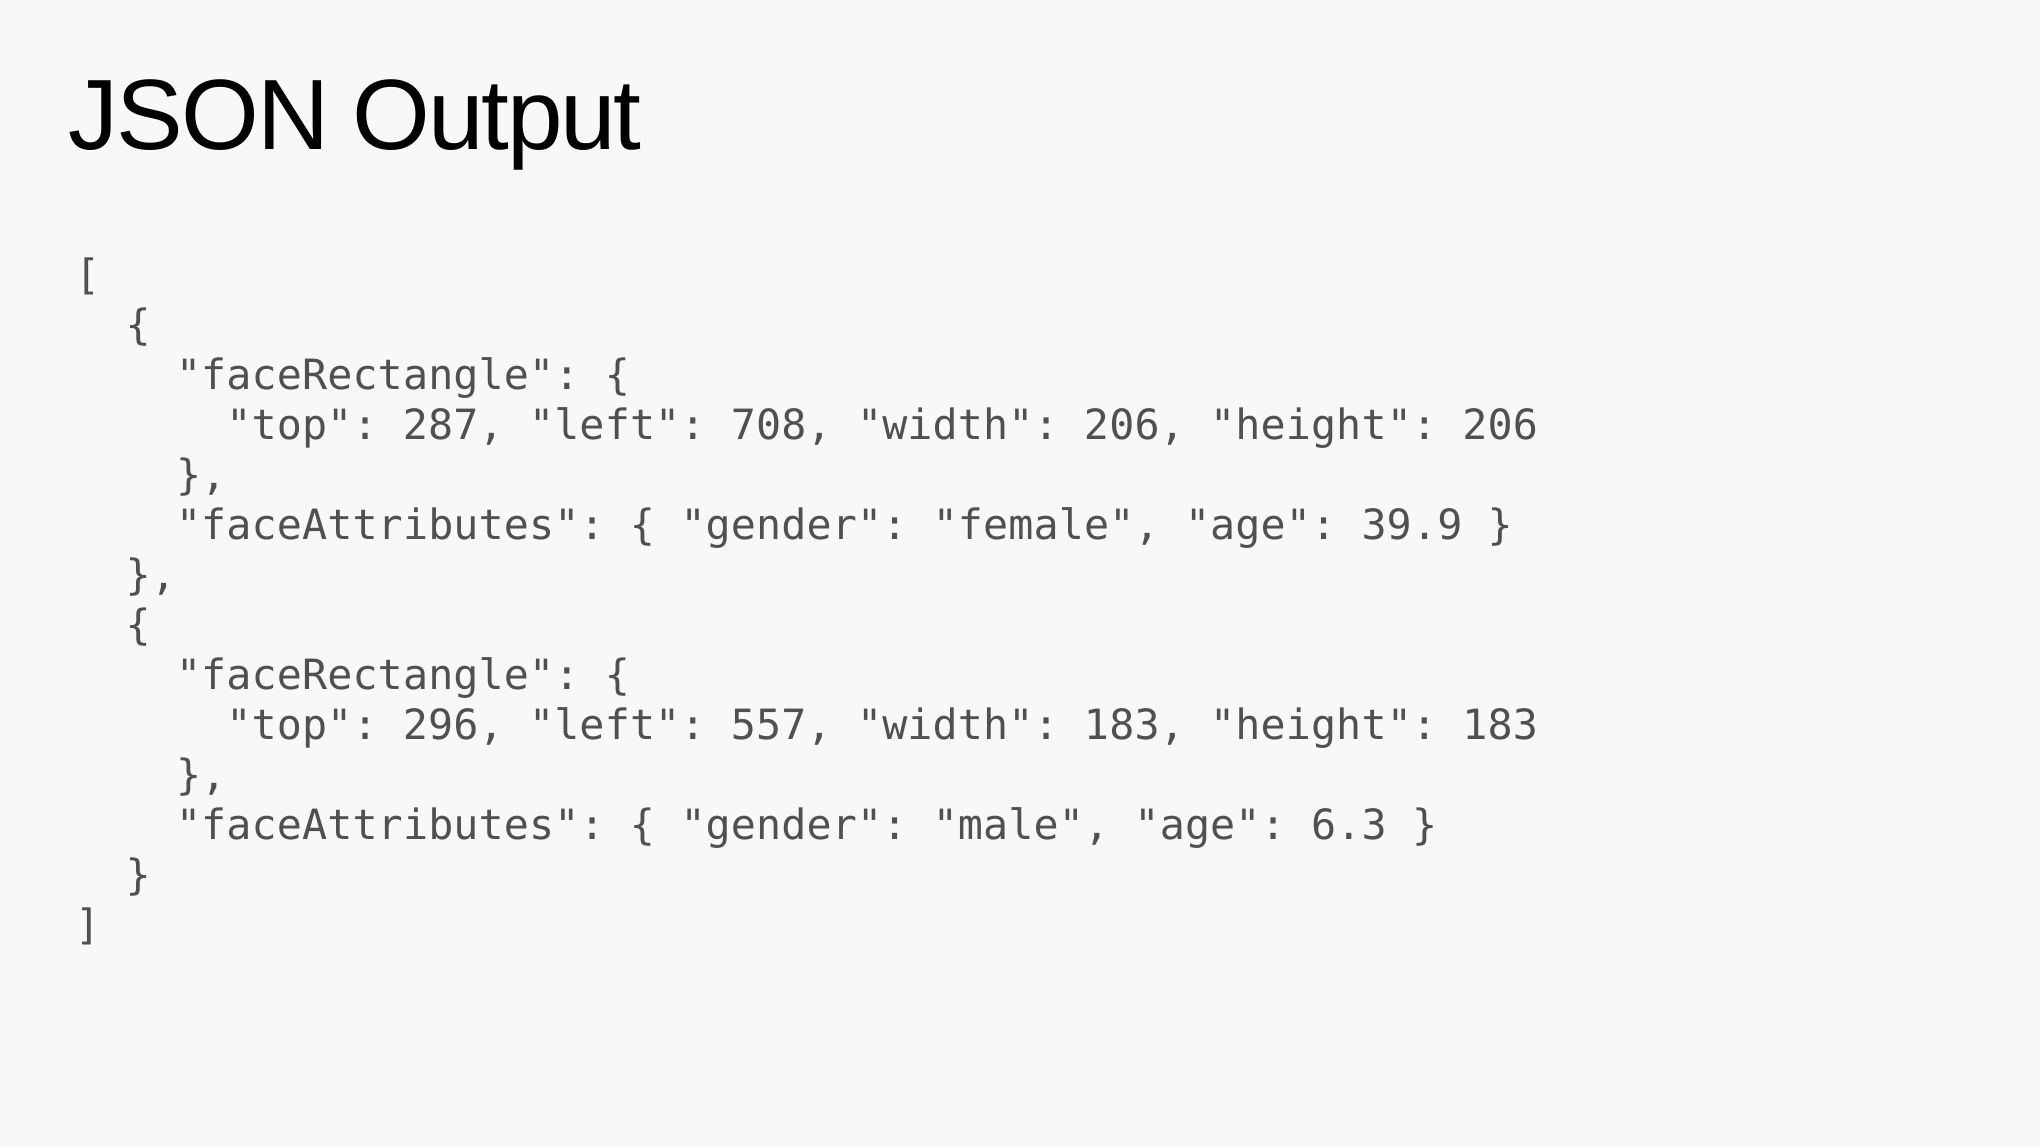

# JSON Output
[
  {
    "faceRectangle": {
      "top": 287, "left": 708, "width": 206, "height": 206
    },
    "faceAttributes": { "gender": "female", "age": 39.9 }
  },
  {
    "faceRectangle": {
      "top": 296, "left": 557, "width": 183, "height": 183
    },
    "faceAttributes": { "gender": "male", "age": 6.3 }
  }
]